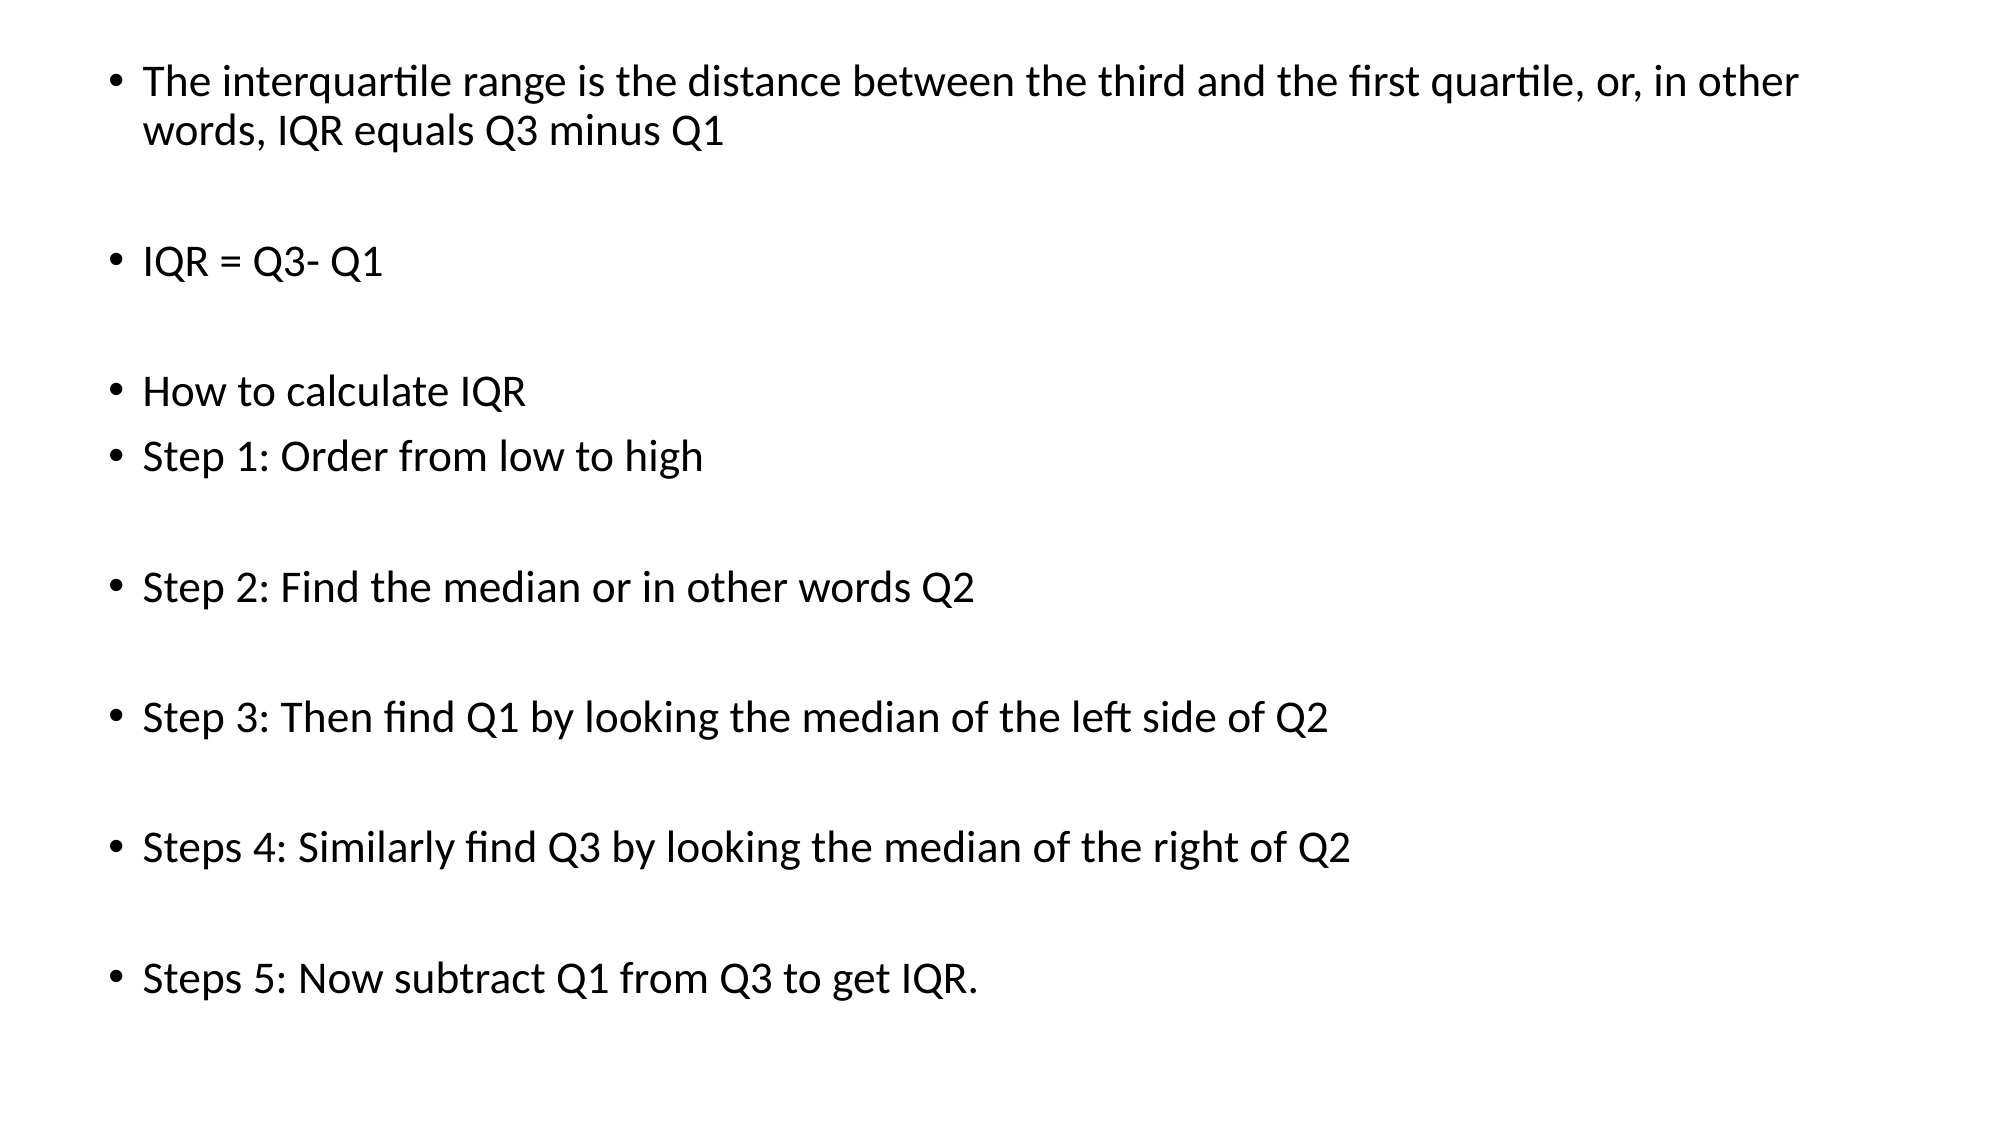

The interquartile range is the distance between the third and the first quartile, or, in other words, IQR equals Q3 minus Q1

IQR = Q3- Q1

How to calculate IQR
Step 1: Order from low to high

Step 2: Find the median or in other words Q2

Step 3: Then find Q1 by looking the median of the left side of Q2

Steps 4: Similarly find Q3 by looking the median of the right of Q2

Steps 5: Now subtract Q1 from Q3 to get IQR.